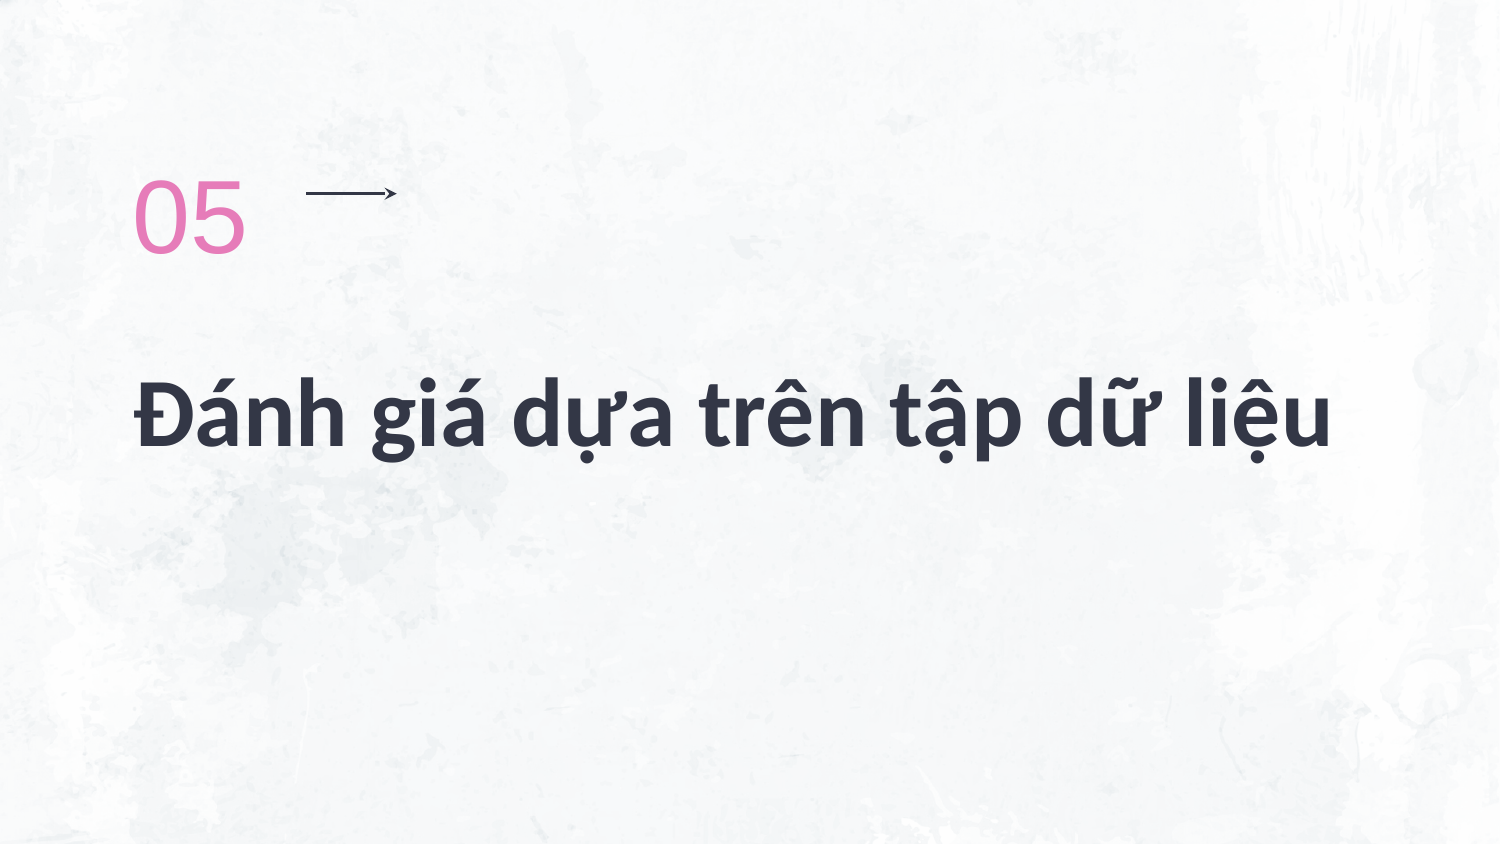

05
# Đánh giá dựa trên tập dữ liệu